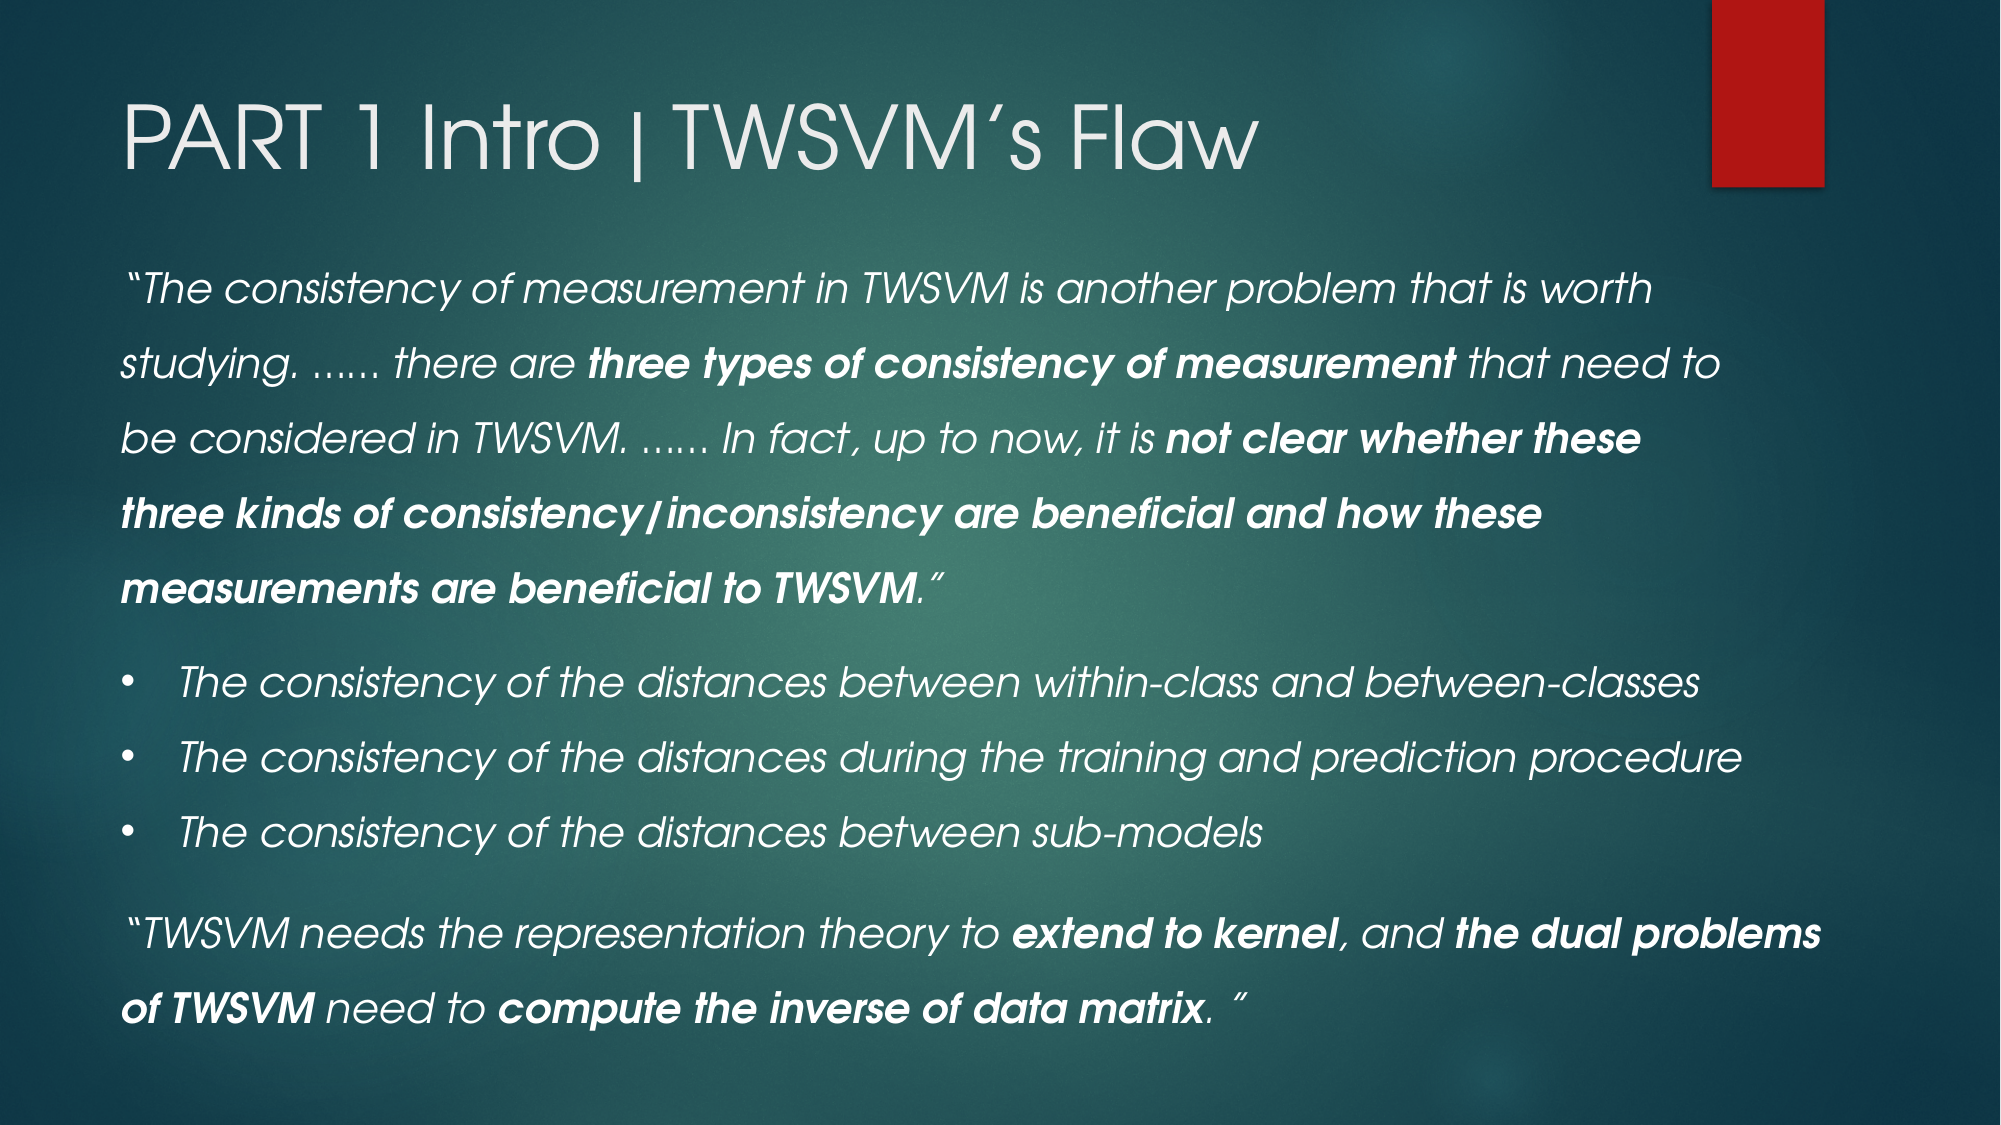

# PART 1 Intro | TWSVM’s Flaw
“The consistency of measurement in TWSVM is another problem that is worth studying. …… there are three types of consistency of measurement that need to be considered in TWSVM. …… In fact, up to now, it is not clear whether these three kinds of consistency/inconsistency are beneficial and how these measurements are beneficial to TWSVM.”
The consistency of the distances between within-class and between-classes
The consistency of the distances during the training and prediction procedure
The consistency of the distances between sub-models
“TWSVM needs the representation theory to extend to kernel, and the dual problems of TWSVM need to compute the inverse of data matrix. ”